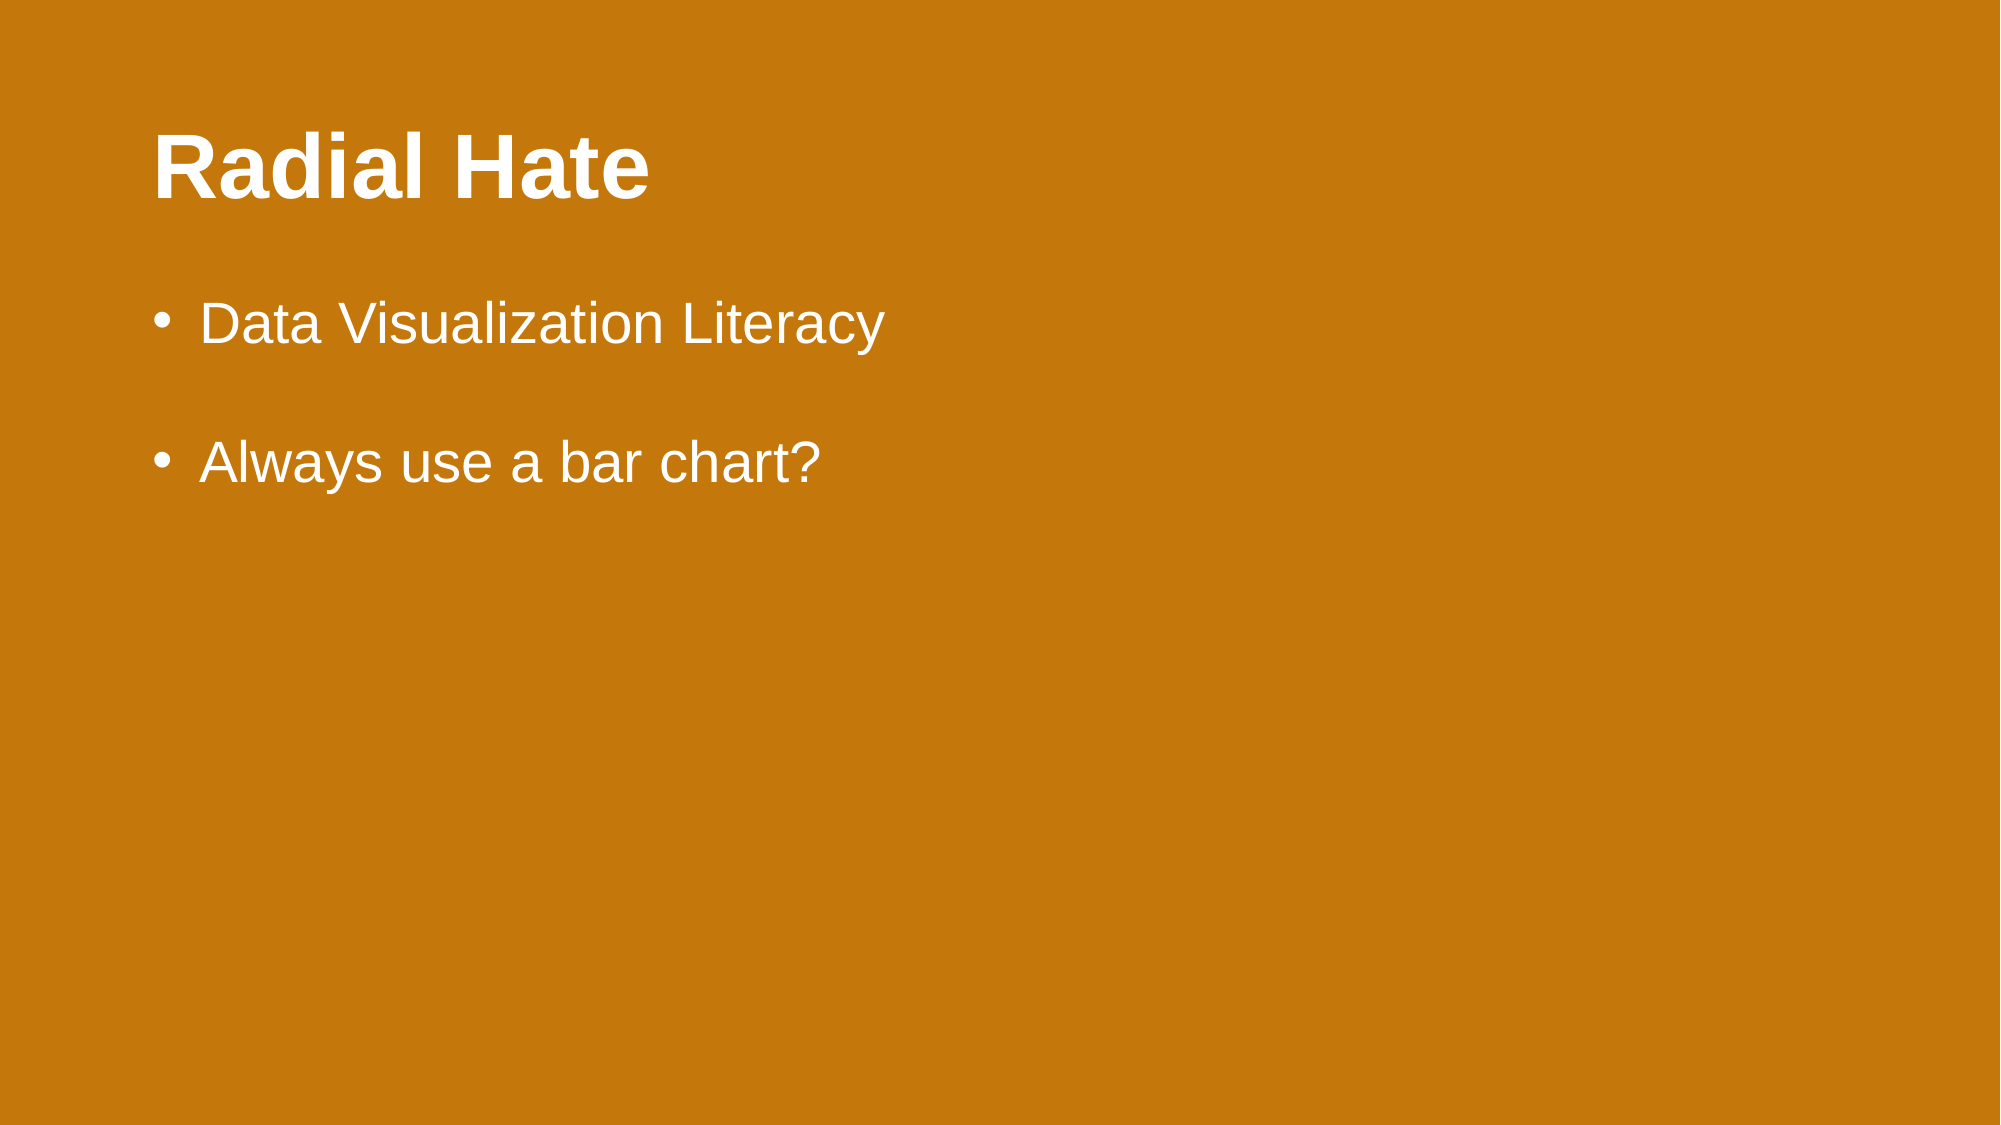

# Radial Hate
Data Visualization Literacy

Always use a bar chart?